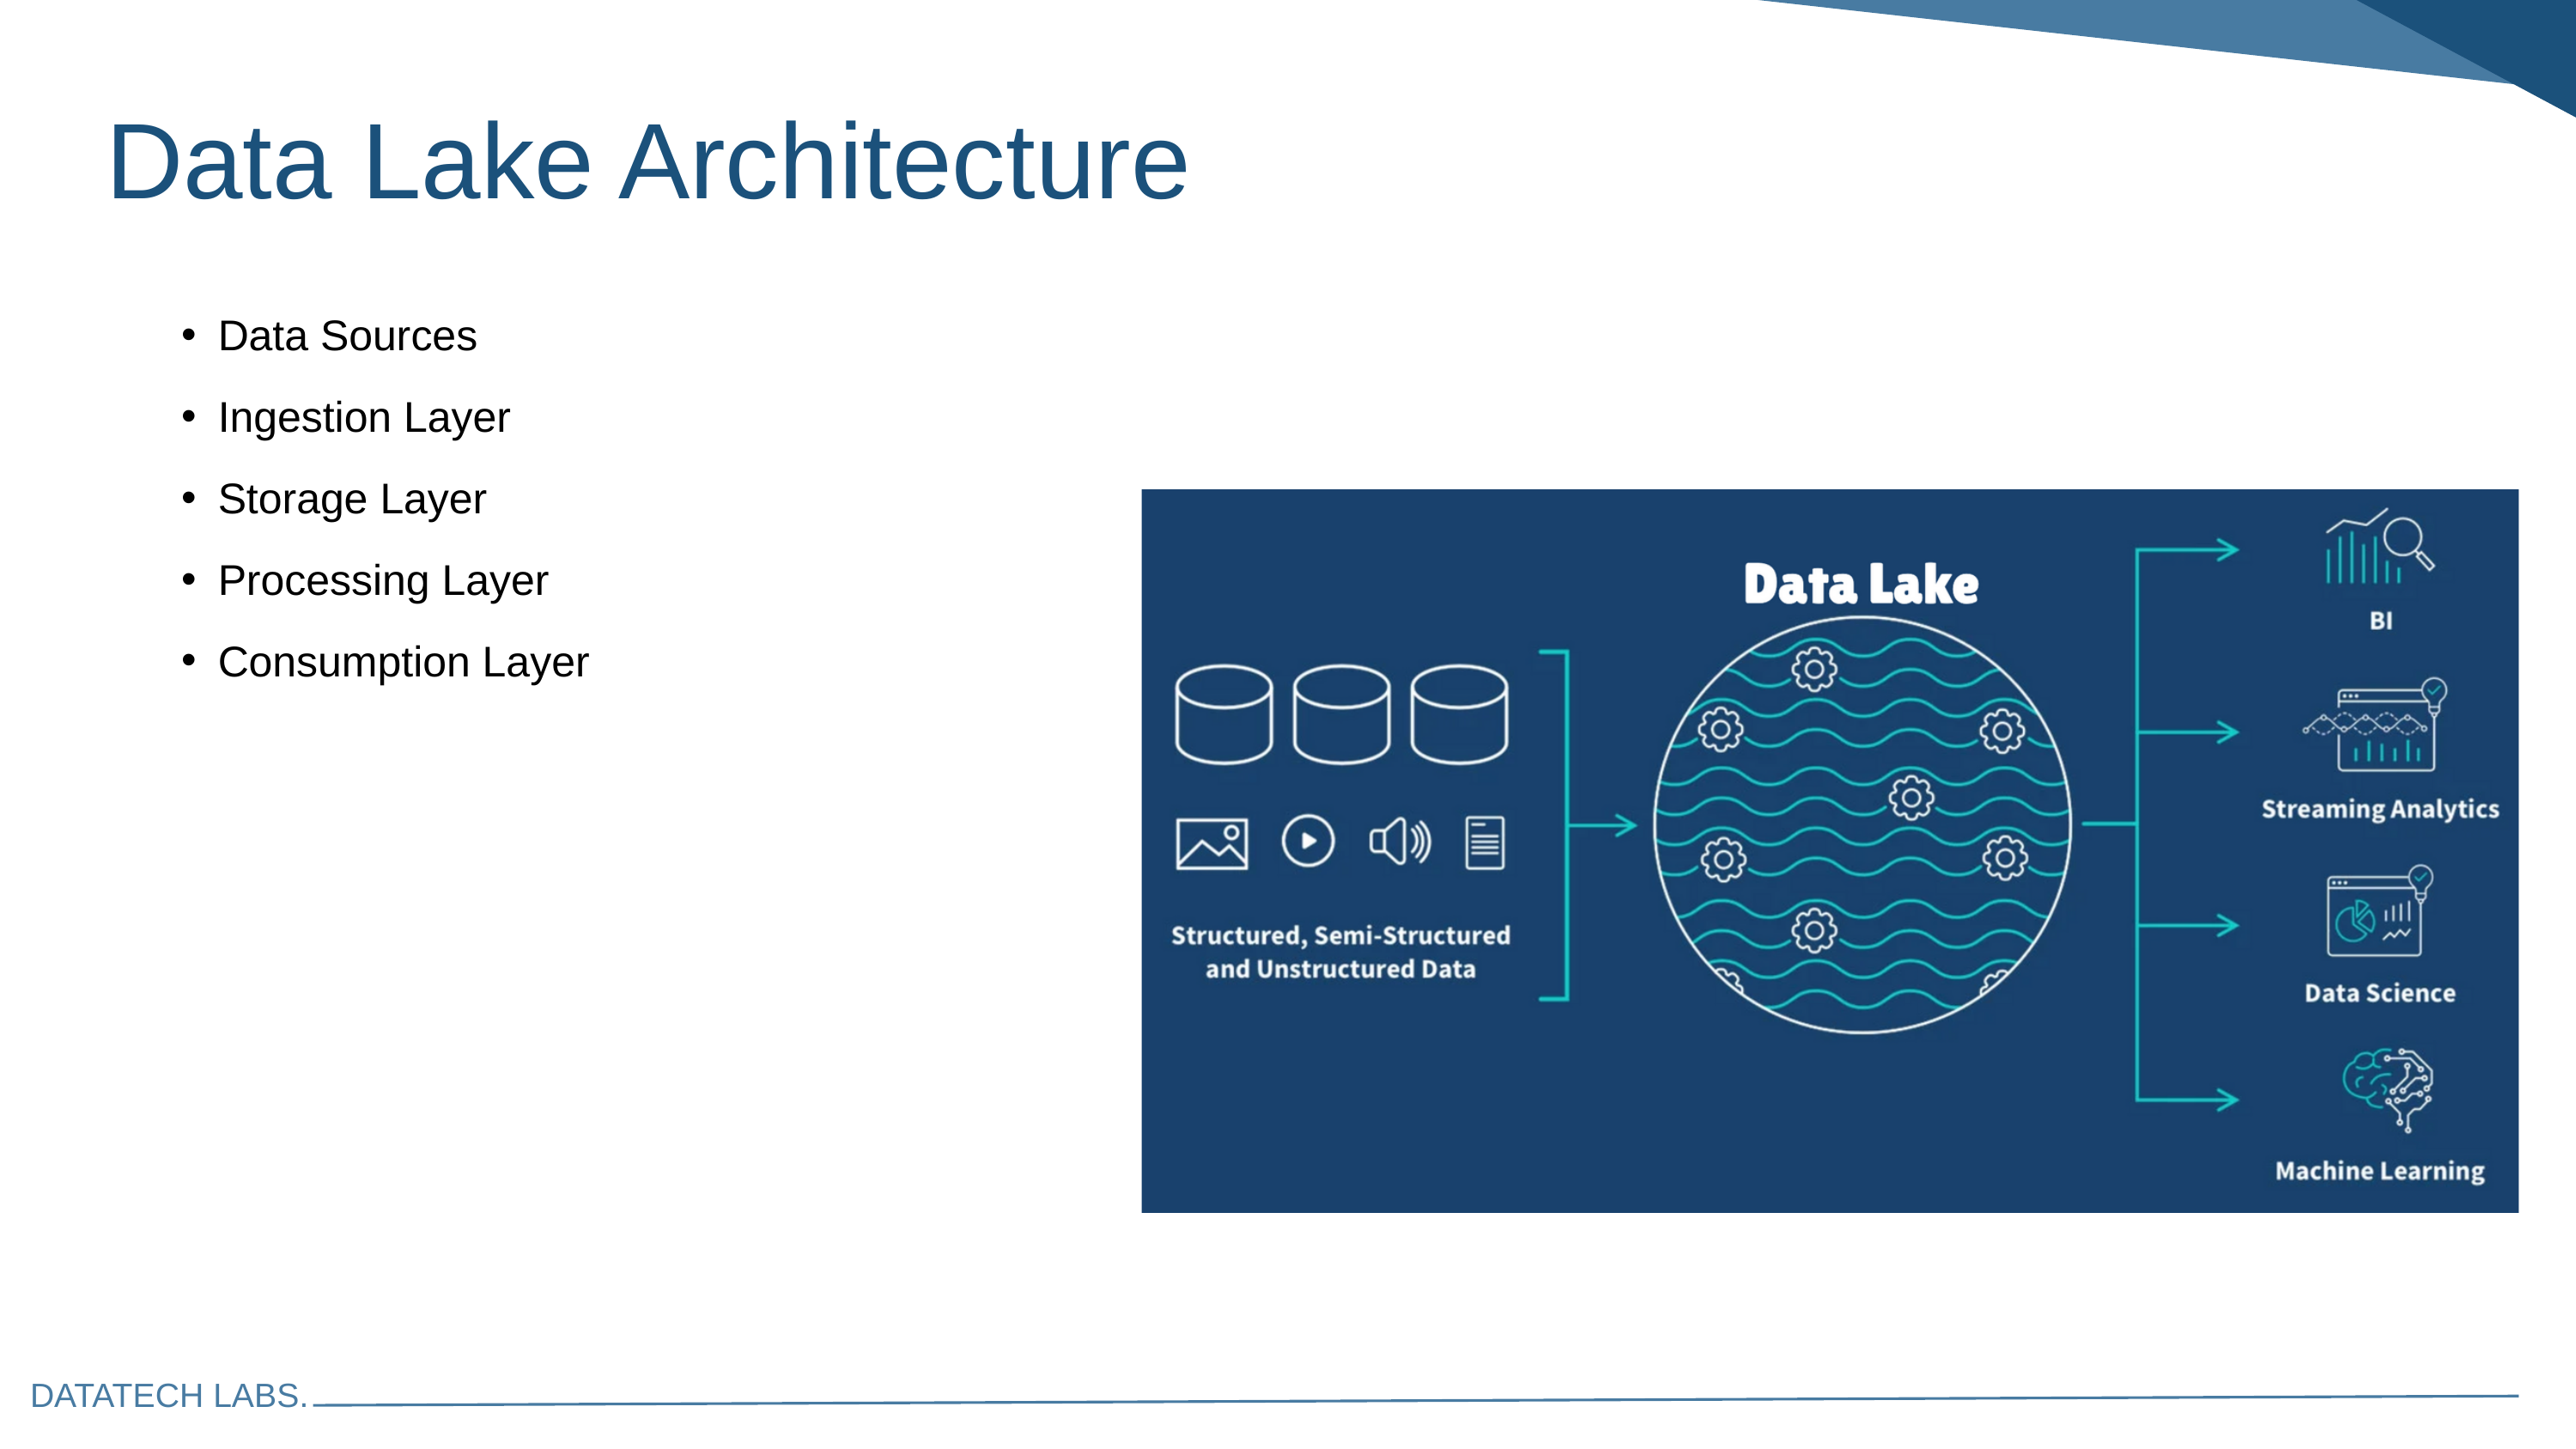

Data Lake Architecture
Data Sources
Ingestion Layer
Storage Layer
Processing Layer
Consumption Layer

DATATECH LABS.